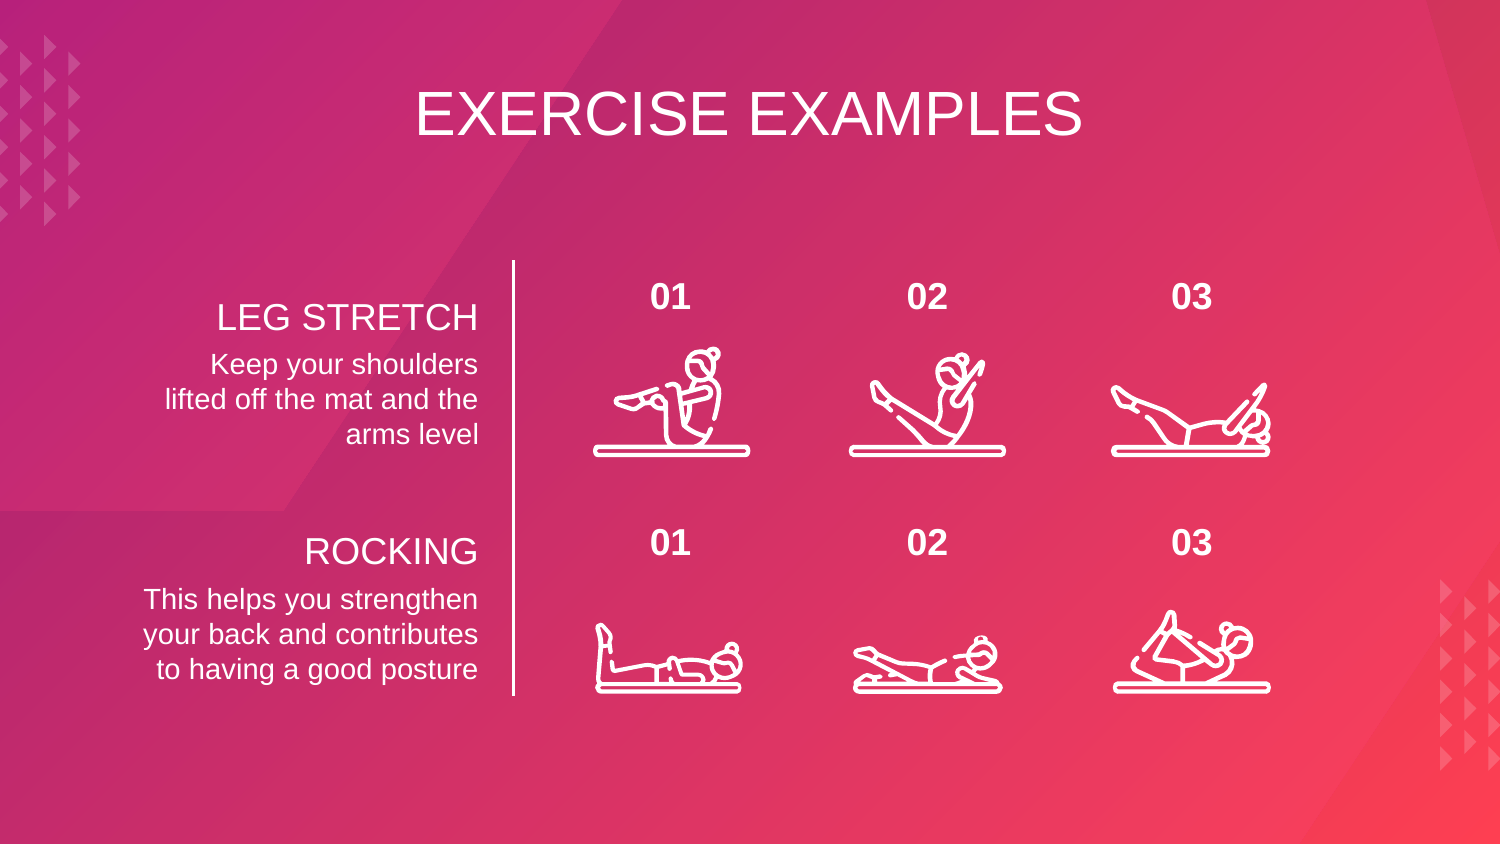

EXERCISE EXAMPLES
01
02
03
# LEG STRETCH
Keep your shoulders lifted off the mat and the arms level

01
02
03
ROCKING
This helps you strengthen your back and contributes to having a good posture